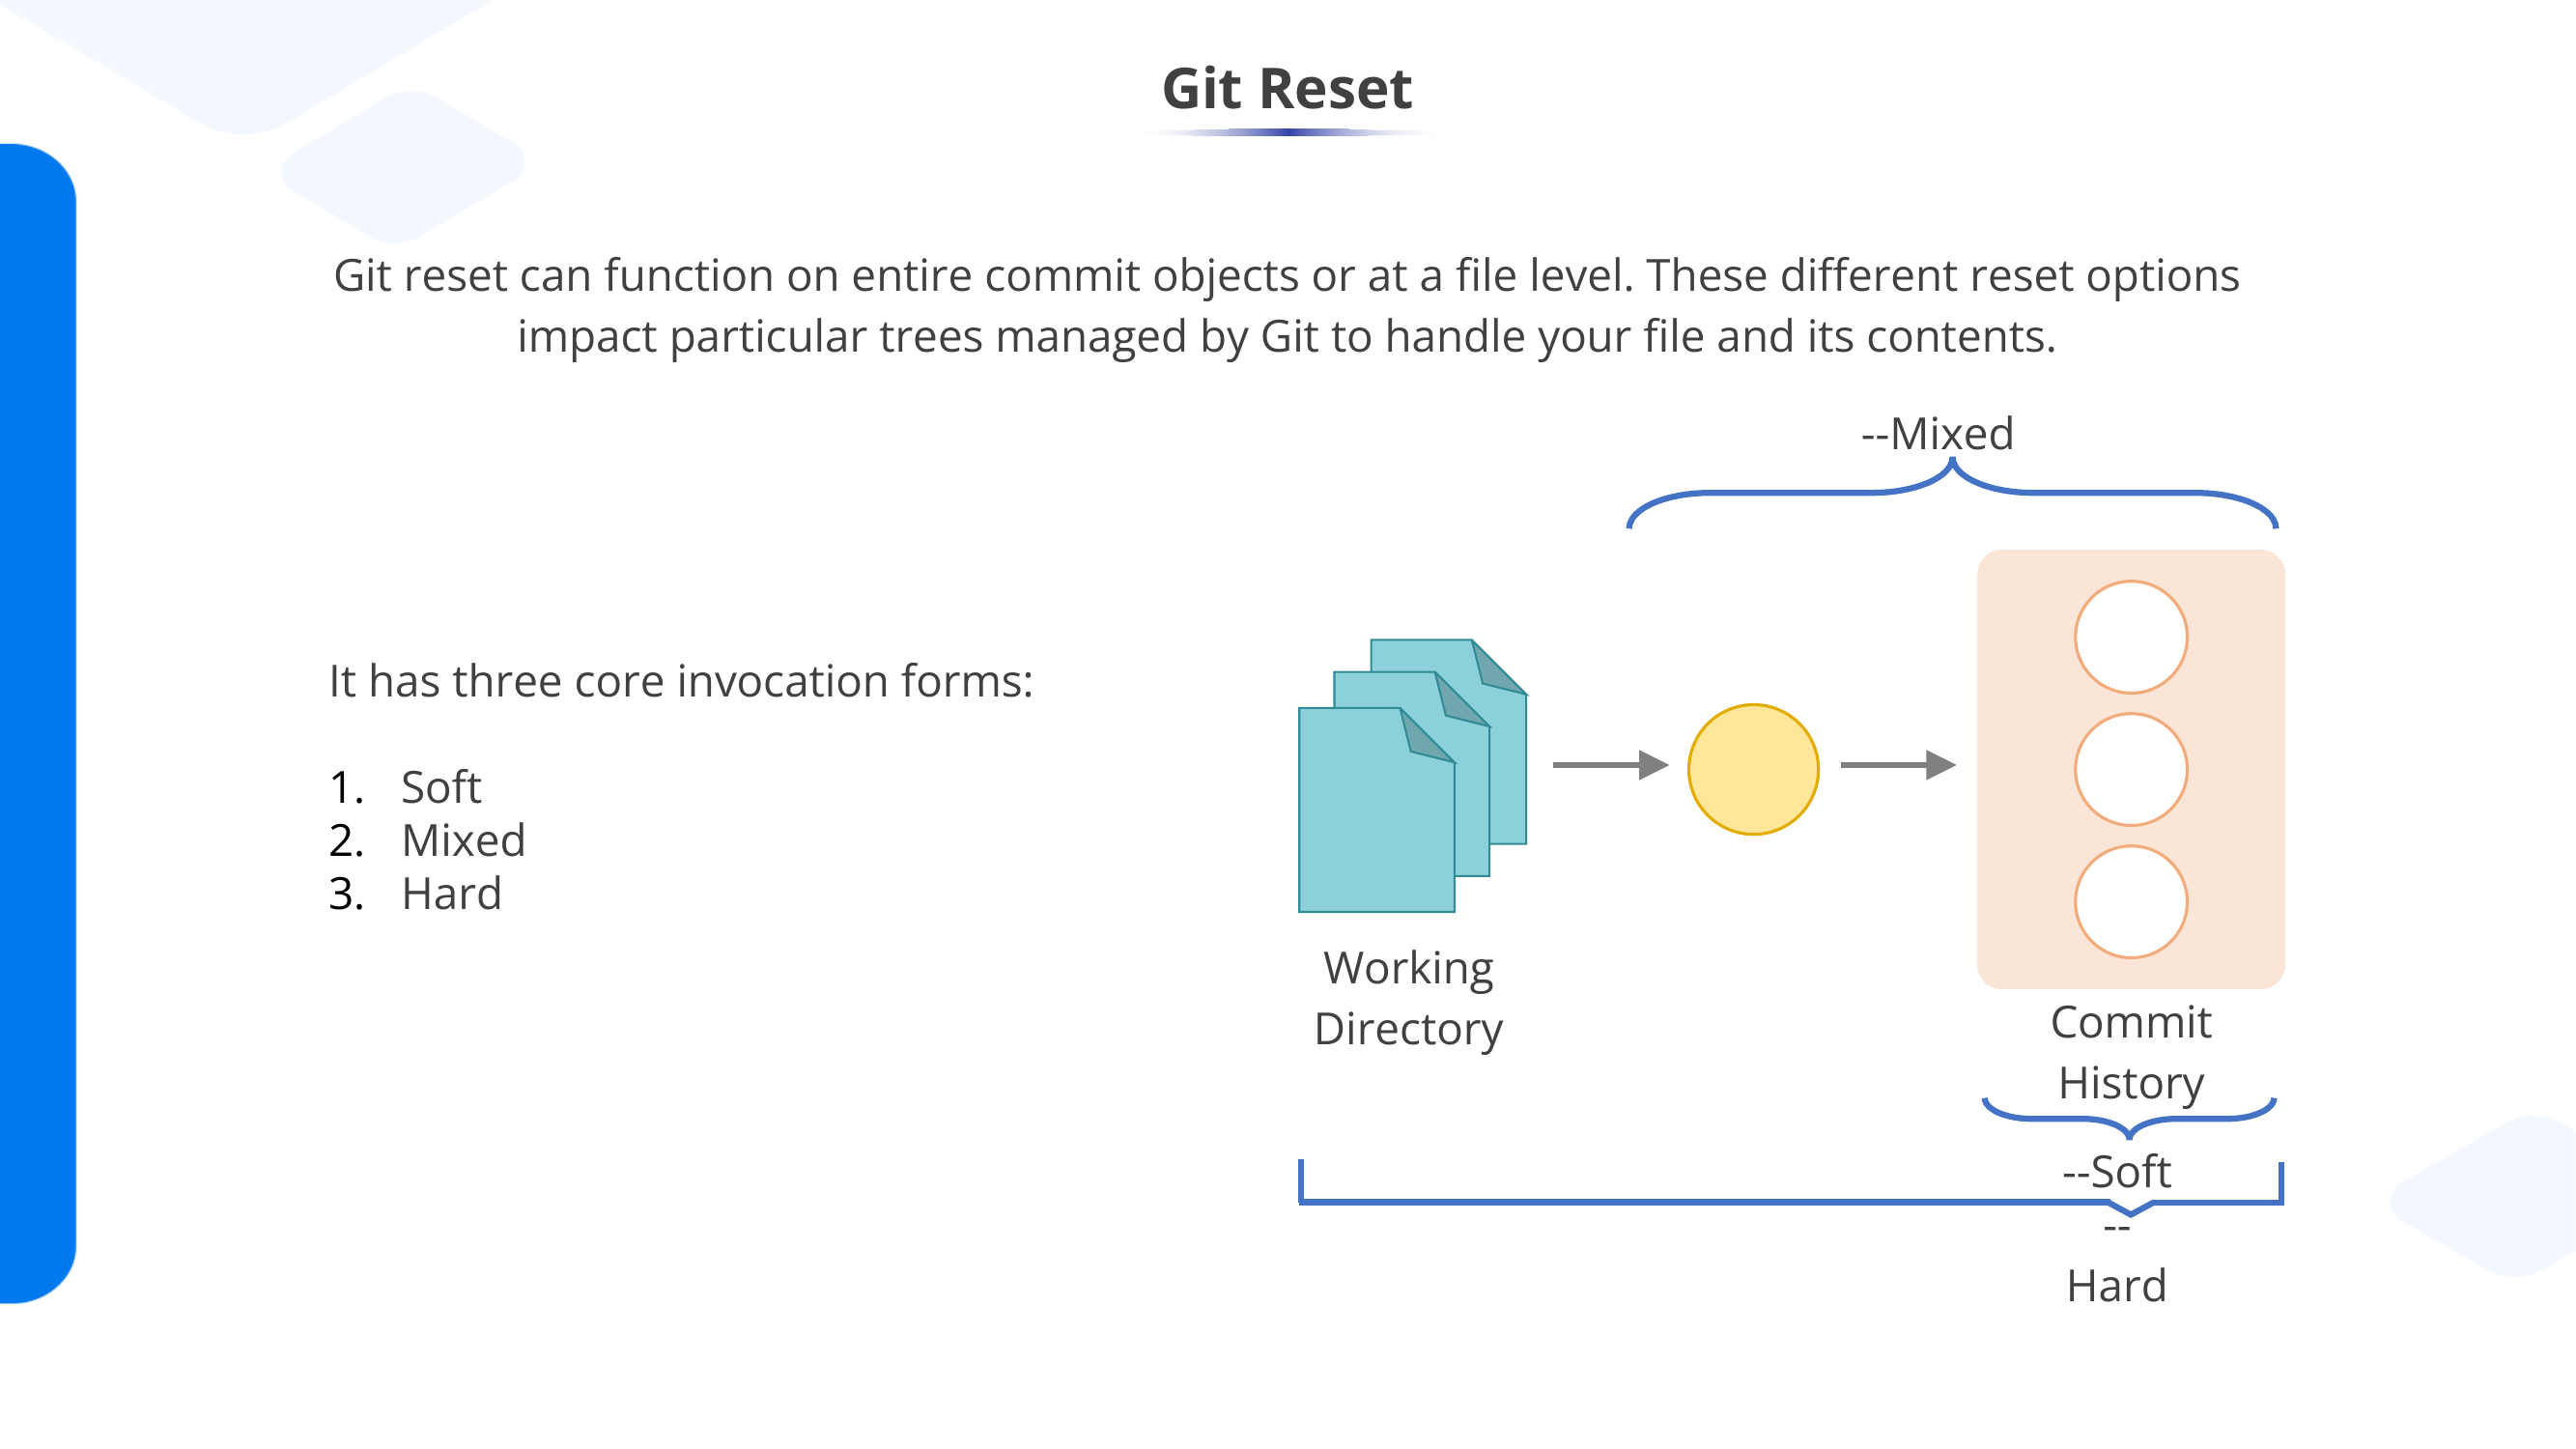

# Git Reset

Git reset can function on entire commit objects or at a file level. These different reset options impact particular trees managed by Git to handle your file and its contents.

--Mixed

Working
Directory

Commit
History
--Soft
--Hard
It has three core invocation forms:

Soft
Mixed
Hard
Git List tag